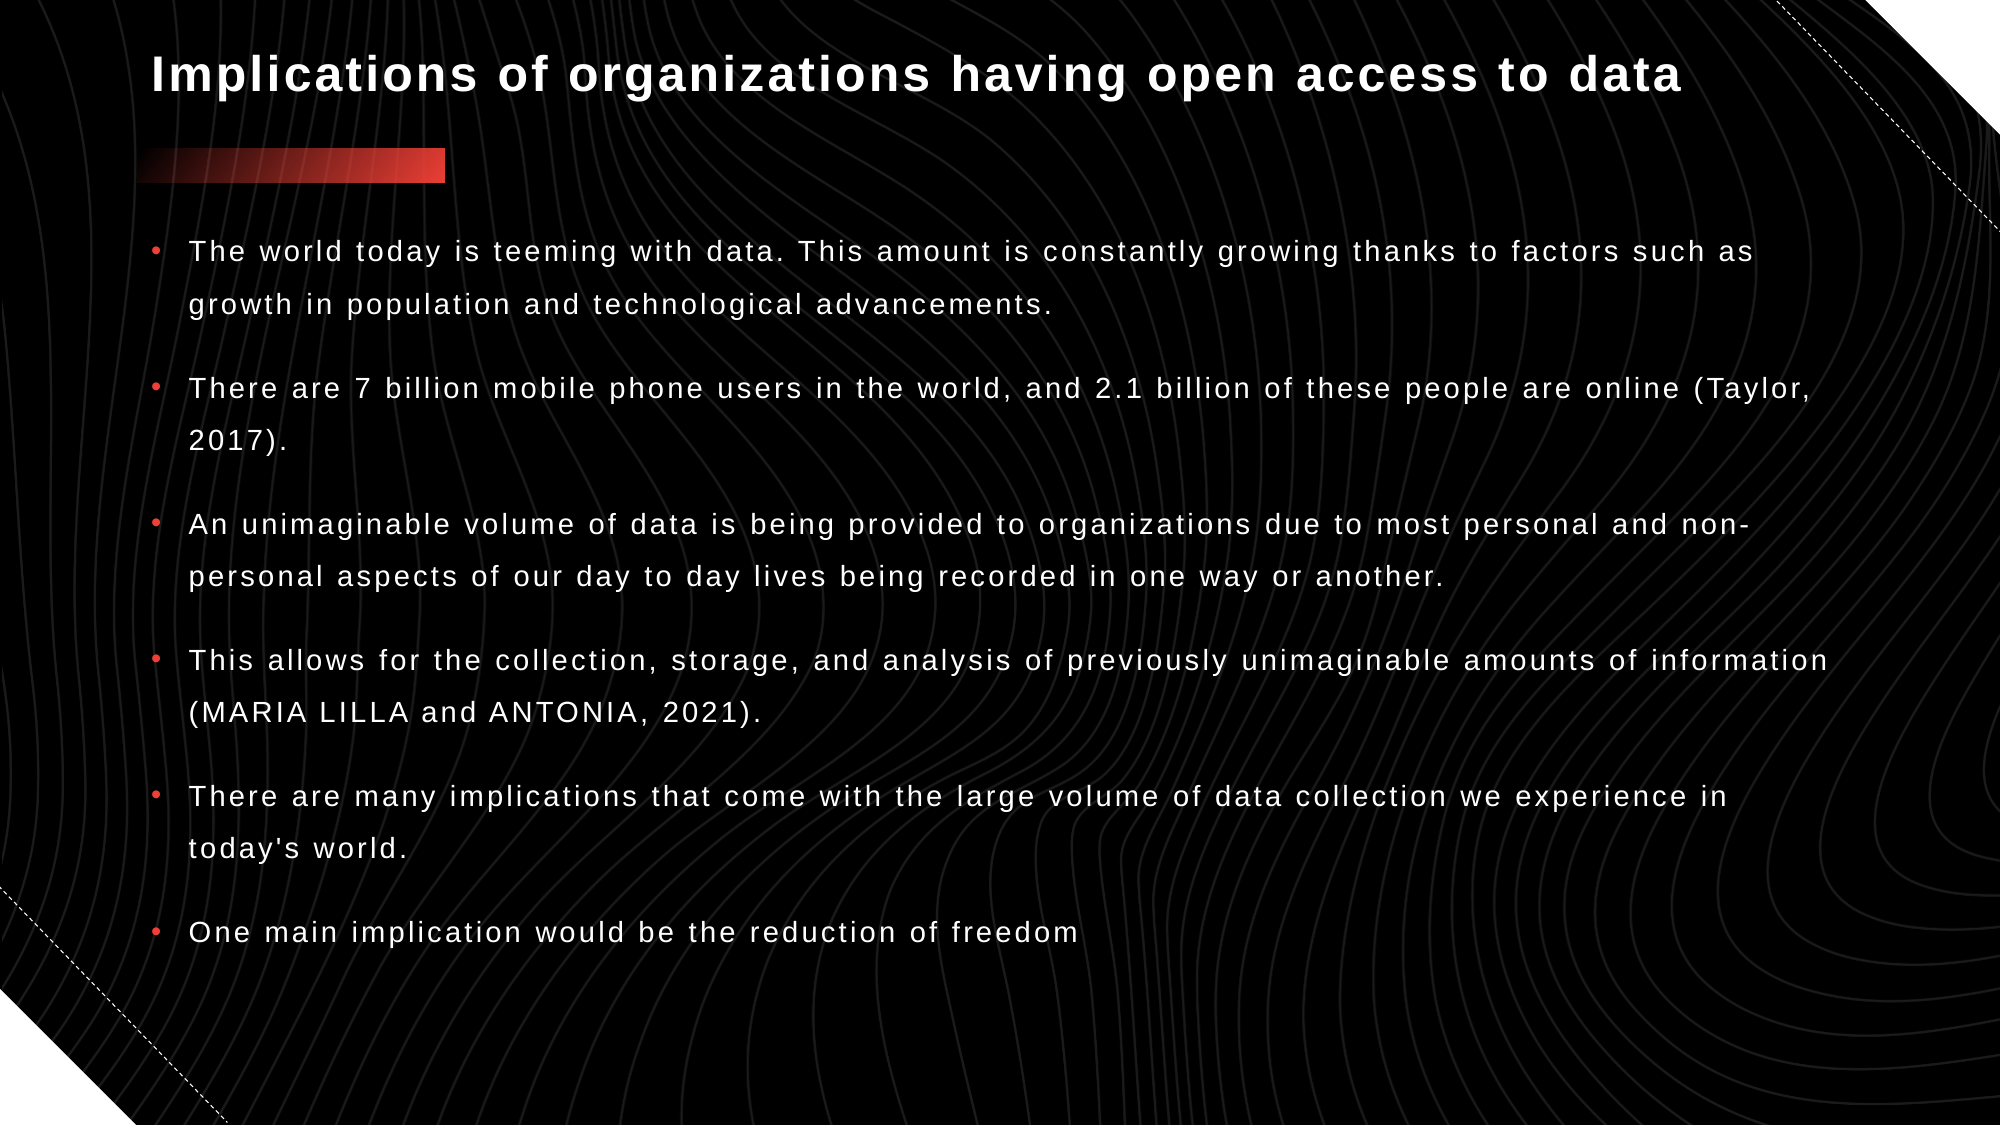

# Implications of organizations having open access to data
The world today is teeming with data. This amount is constantly growing thanks to factors such as growth in population and technological advancements.
There are 7 billion mobile phone users in the world, and 2.1 billion of these people are online (Taylor, 2017).
An unimaginable volume of data is being provided to organizations due to most personal and non-personal aspects of our day to day lives being recorded in one way or another.
This allows for the collection, storage, and analysis of previously unimaginable amounts of information (MARIA LILLA and ANTONIA, 2021).
There are many implications that come with the large volume of data collection we experience in today's world.
One main implication would be the reduction of freedom